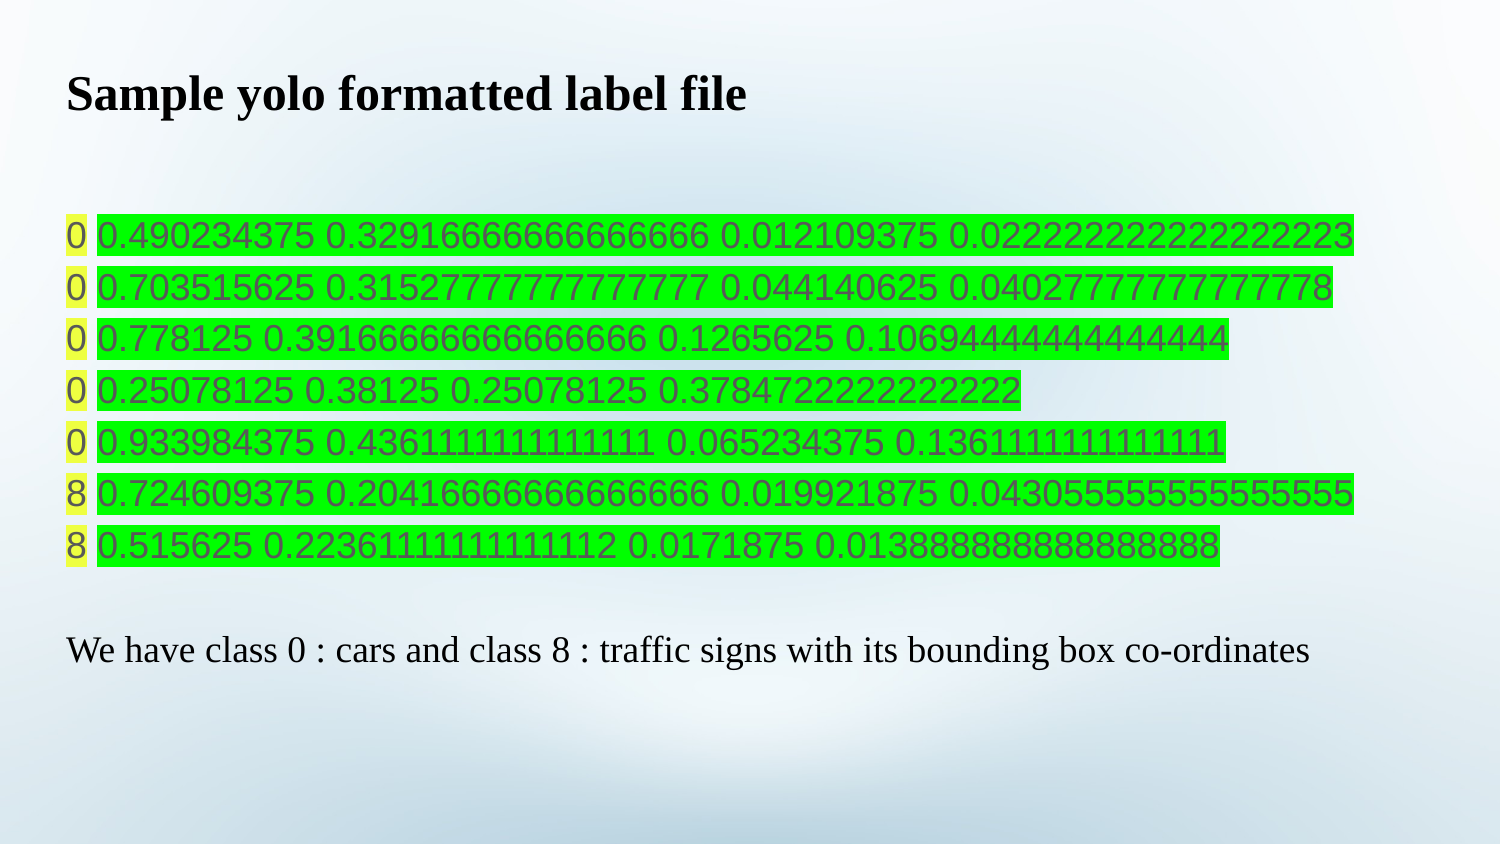

# Sample yolo formatted label file
0 0.490234375 0.32916666666666666 0.012109375 0.022222222222222223
0 0.703515625 0.31527777777777777 0.044140625 0.04027777777777778
0 0.778125 0.39166666666666666 0.1265625 0.10694444444444444
0 0.25078125 0.38125 0.25078125 0.3784722222222222
0 0.933984375 0.4361111111111111 0.065234375 0.1361111111111111
8 0.724609375 0.20416666666666666 0.019921875 0.043055555555555555
8 0.515625 0.22361111111111112 0.0171875 0.013888888888888888

We have class 0 : cars and class 8 : traffic signs with its bounding box co-ordinates